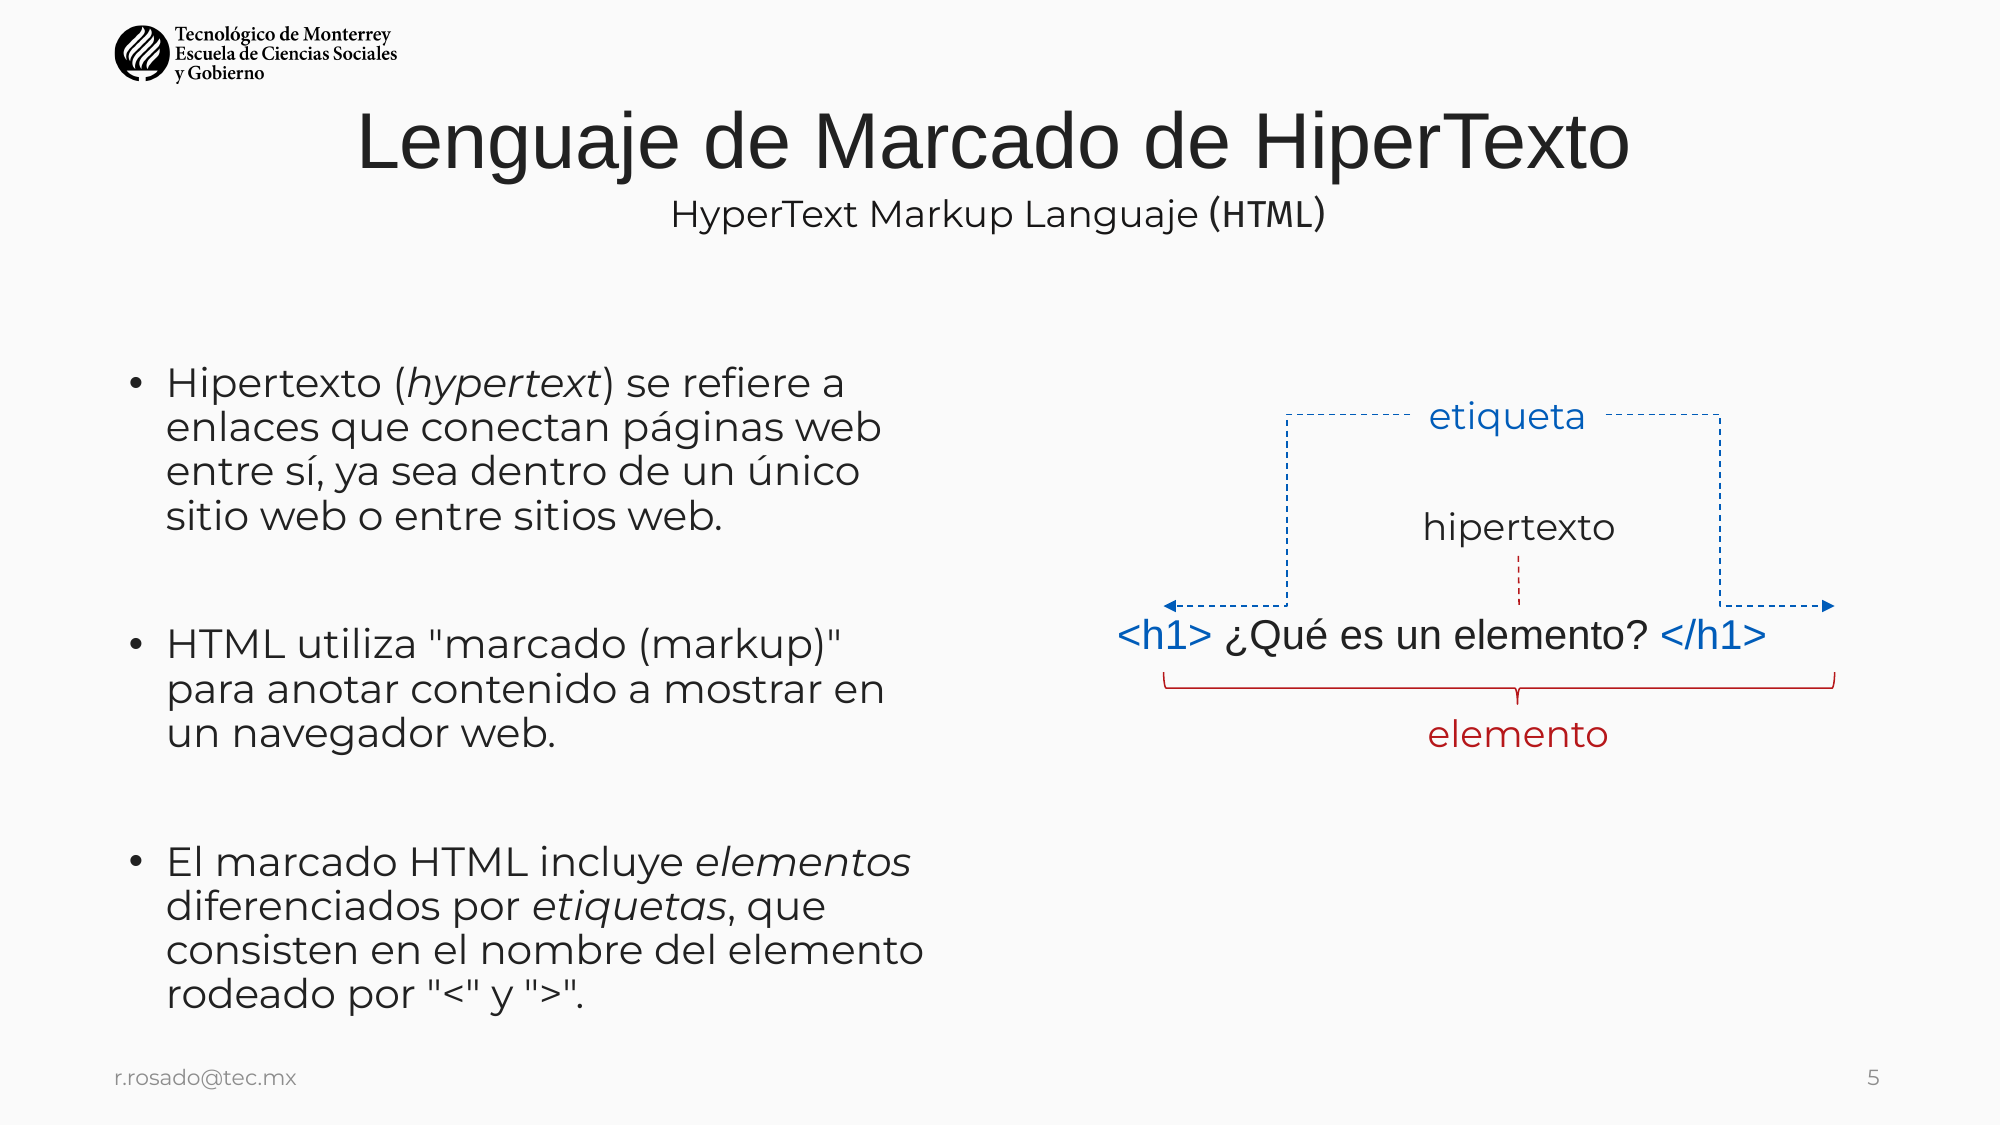

# Lenguaje de Marcado de HiperTexto
HyperText Markup Languaje (HTML)

Hipertexto (hypertext) se refiere a enlaces que conectan páginas web entre sí, ya sea dentro de un único sitio web o entre sitios web.

HTML utiliza "marcado (markup)" para anotar contenido a mostrar en un navegador web.

El marcado HTML incluye elementos diferenciados por etiquetas, que consisten en el nombre del elemento rodeado por "<" y ">".

etiqueta
hipertexto
<h1> ¿Qué es un elemento? </h1>
elemento
r.rosado@tec.mx
5